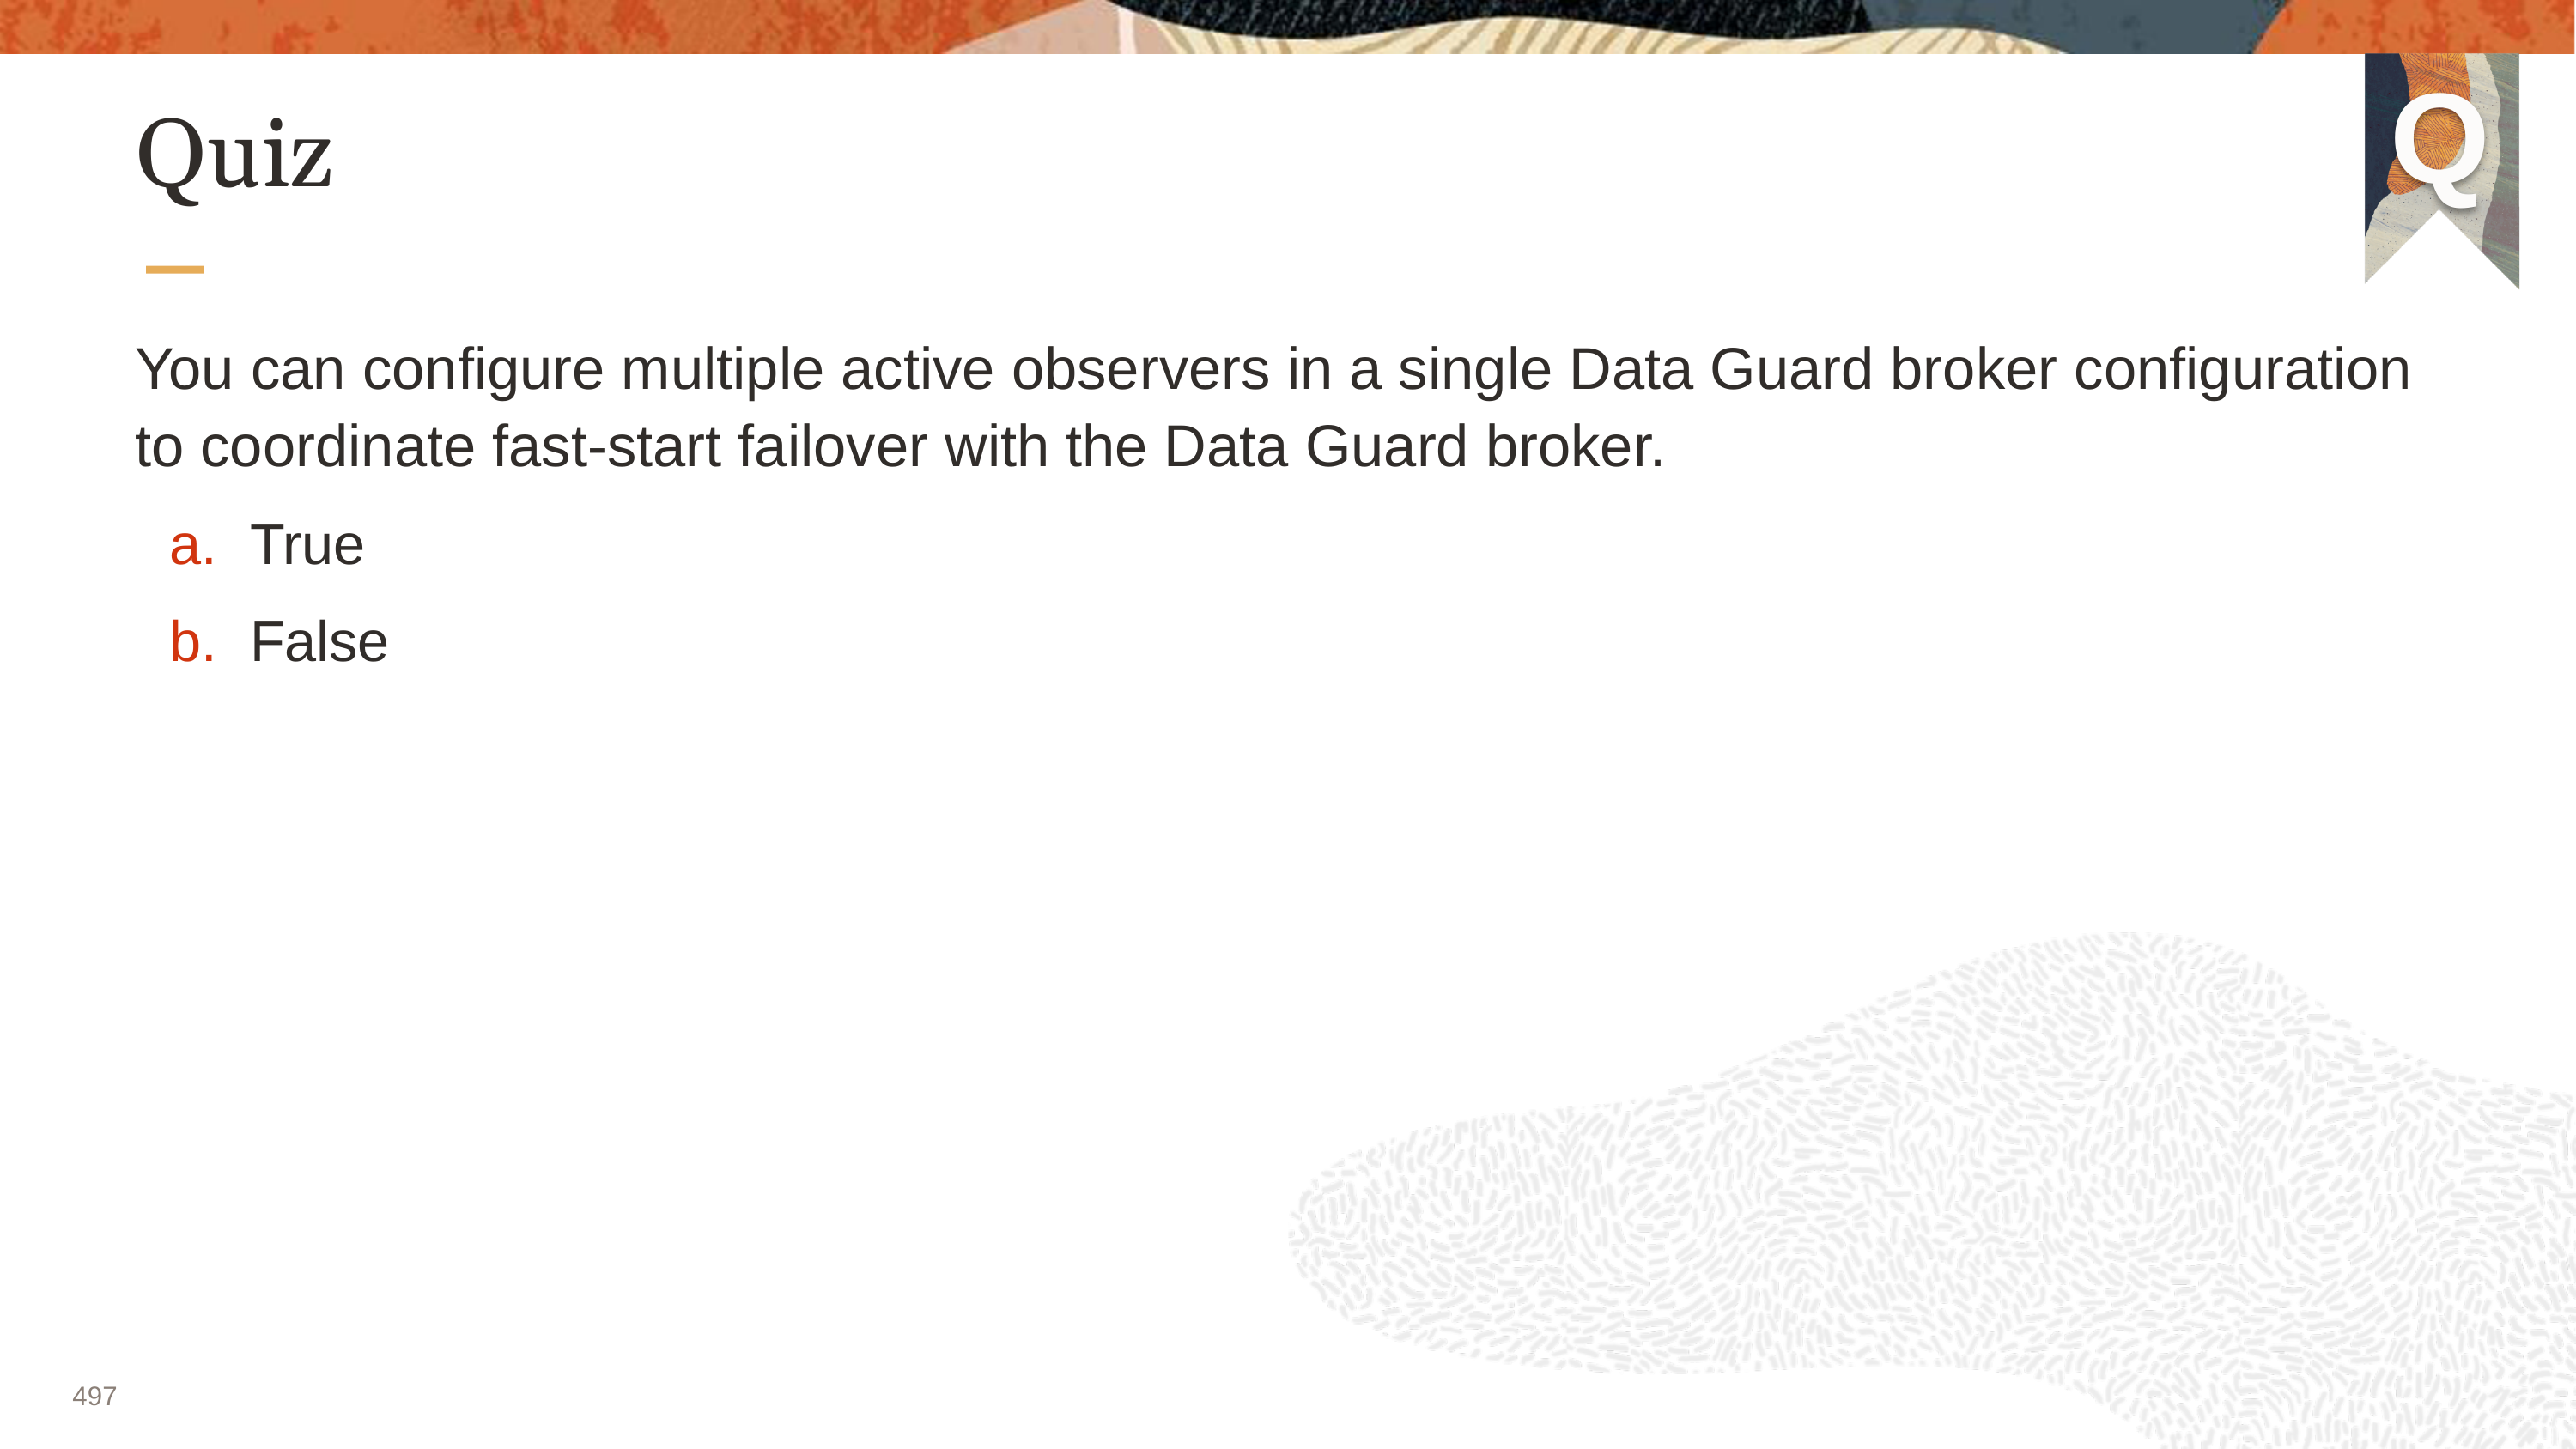

# Quiz
You can configure multiple active observers in a single Data Guard broker configuration  to coordinate fast-start failover with the Data Guard broker.
True
False